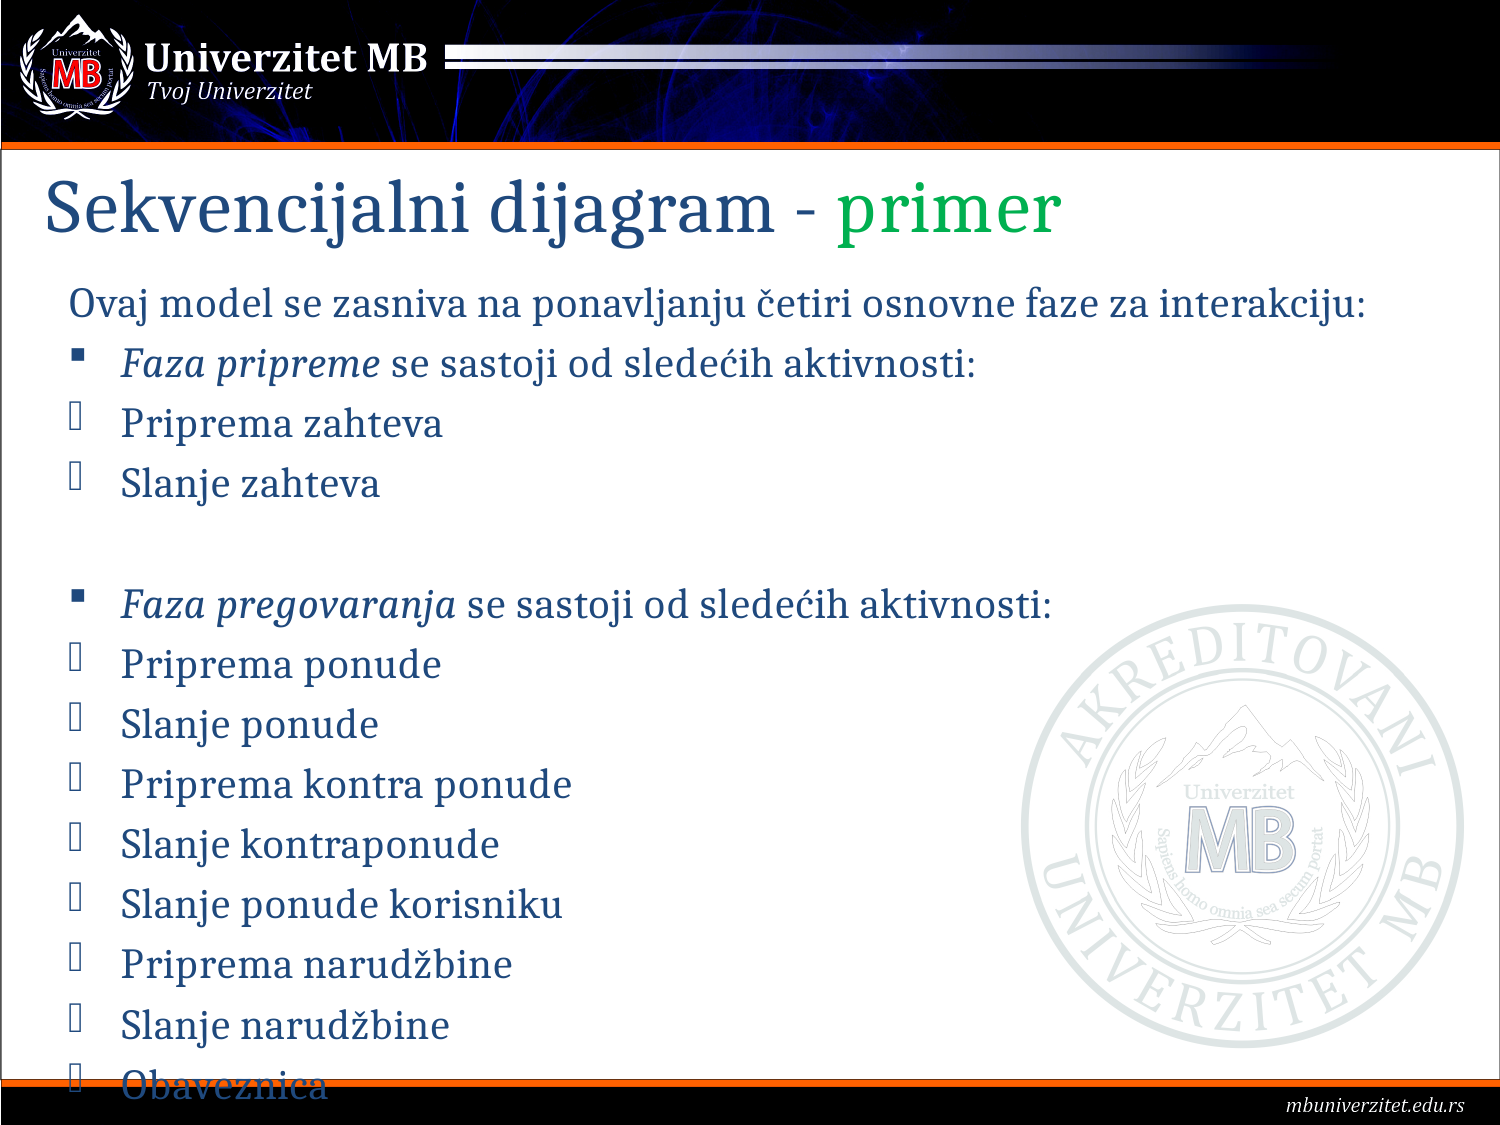

# Sekvencijalni dijagram - primer
Ovaj model se zasniva na ponavljanju četiri osnovne faze za interakciju:
Faza pripreme se sastoji od sledećih aktivnosti:
Priprema zahteva
Slanje zahteva

Faza pregovaranja se sastoji od sledećih aktivnosti:
Priprema ponude
Slanje ponude
Priprema kontra ponude
Slanje kontraponude
Slanje ponude korisniku
Priprema narudžbine
Slanje narudžbine
Obaveznica